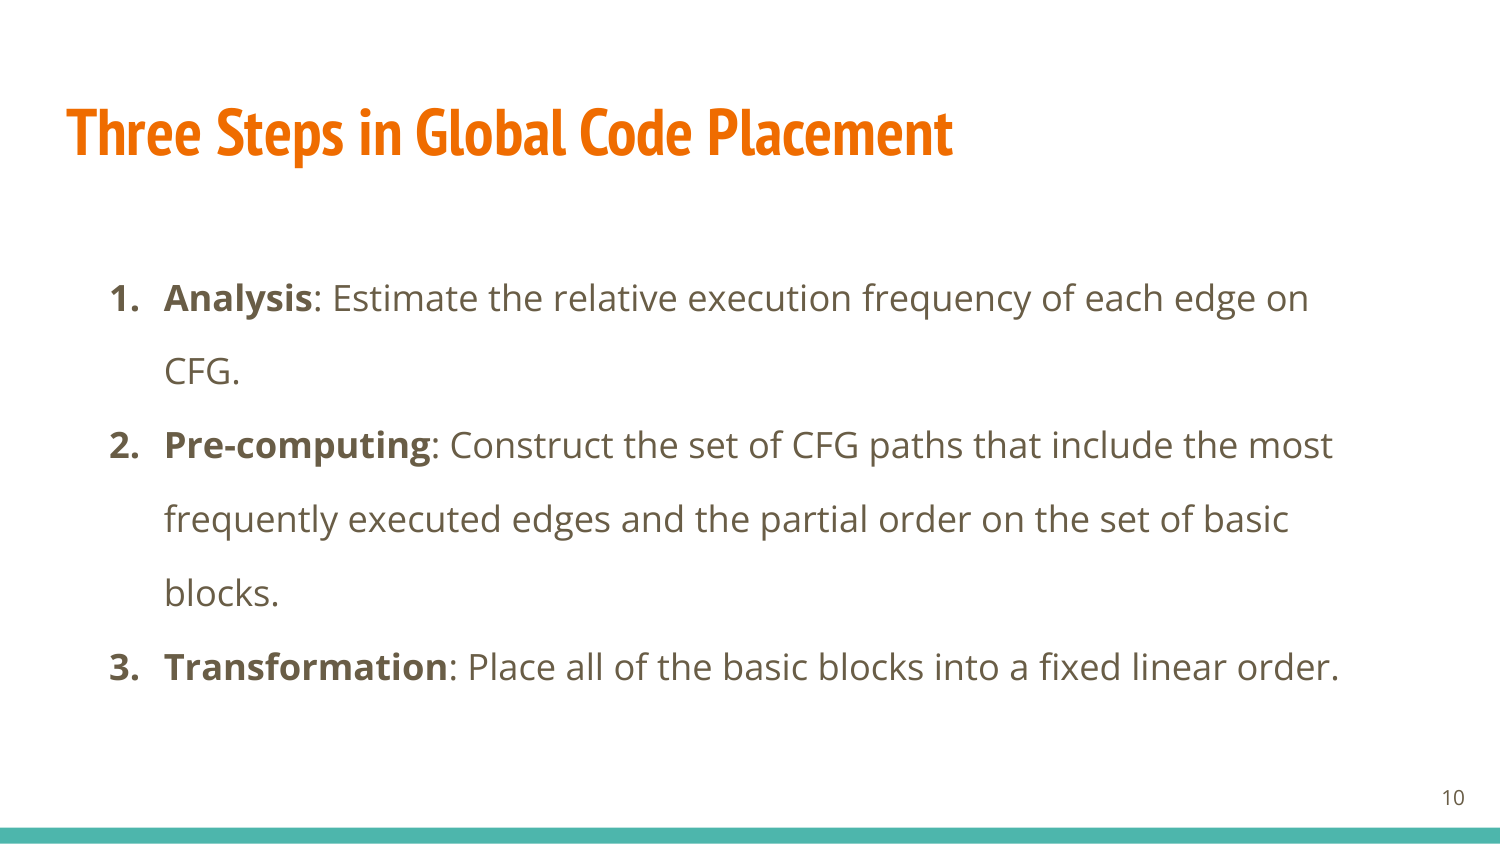

# Three Steps in Global Code Placement
Analysis: Estimate the relative execution frequency of each edge on CFG.
Pre-computing: Construct the set of CFG paths that include the most frequently executed edges and the partial order on the set of basic blocks.
Transformation: Place all of the basic blocks into a fixed linear order.
10